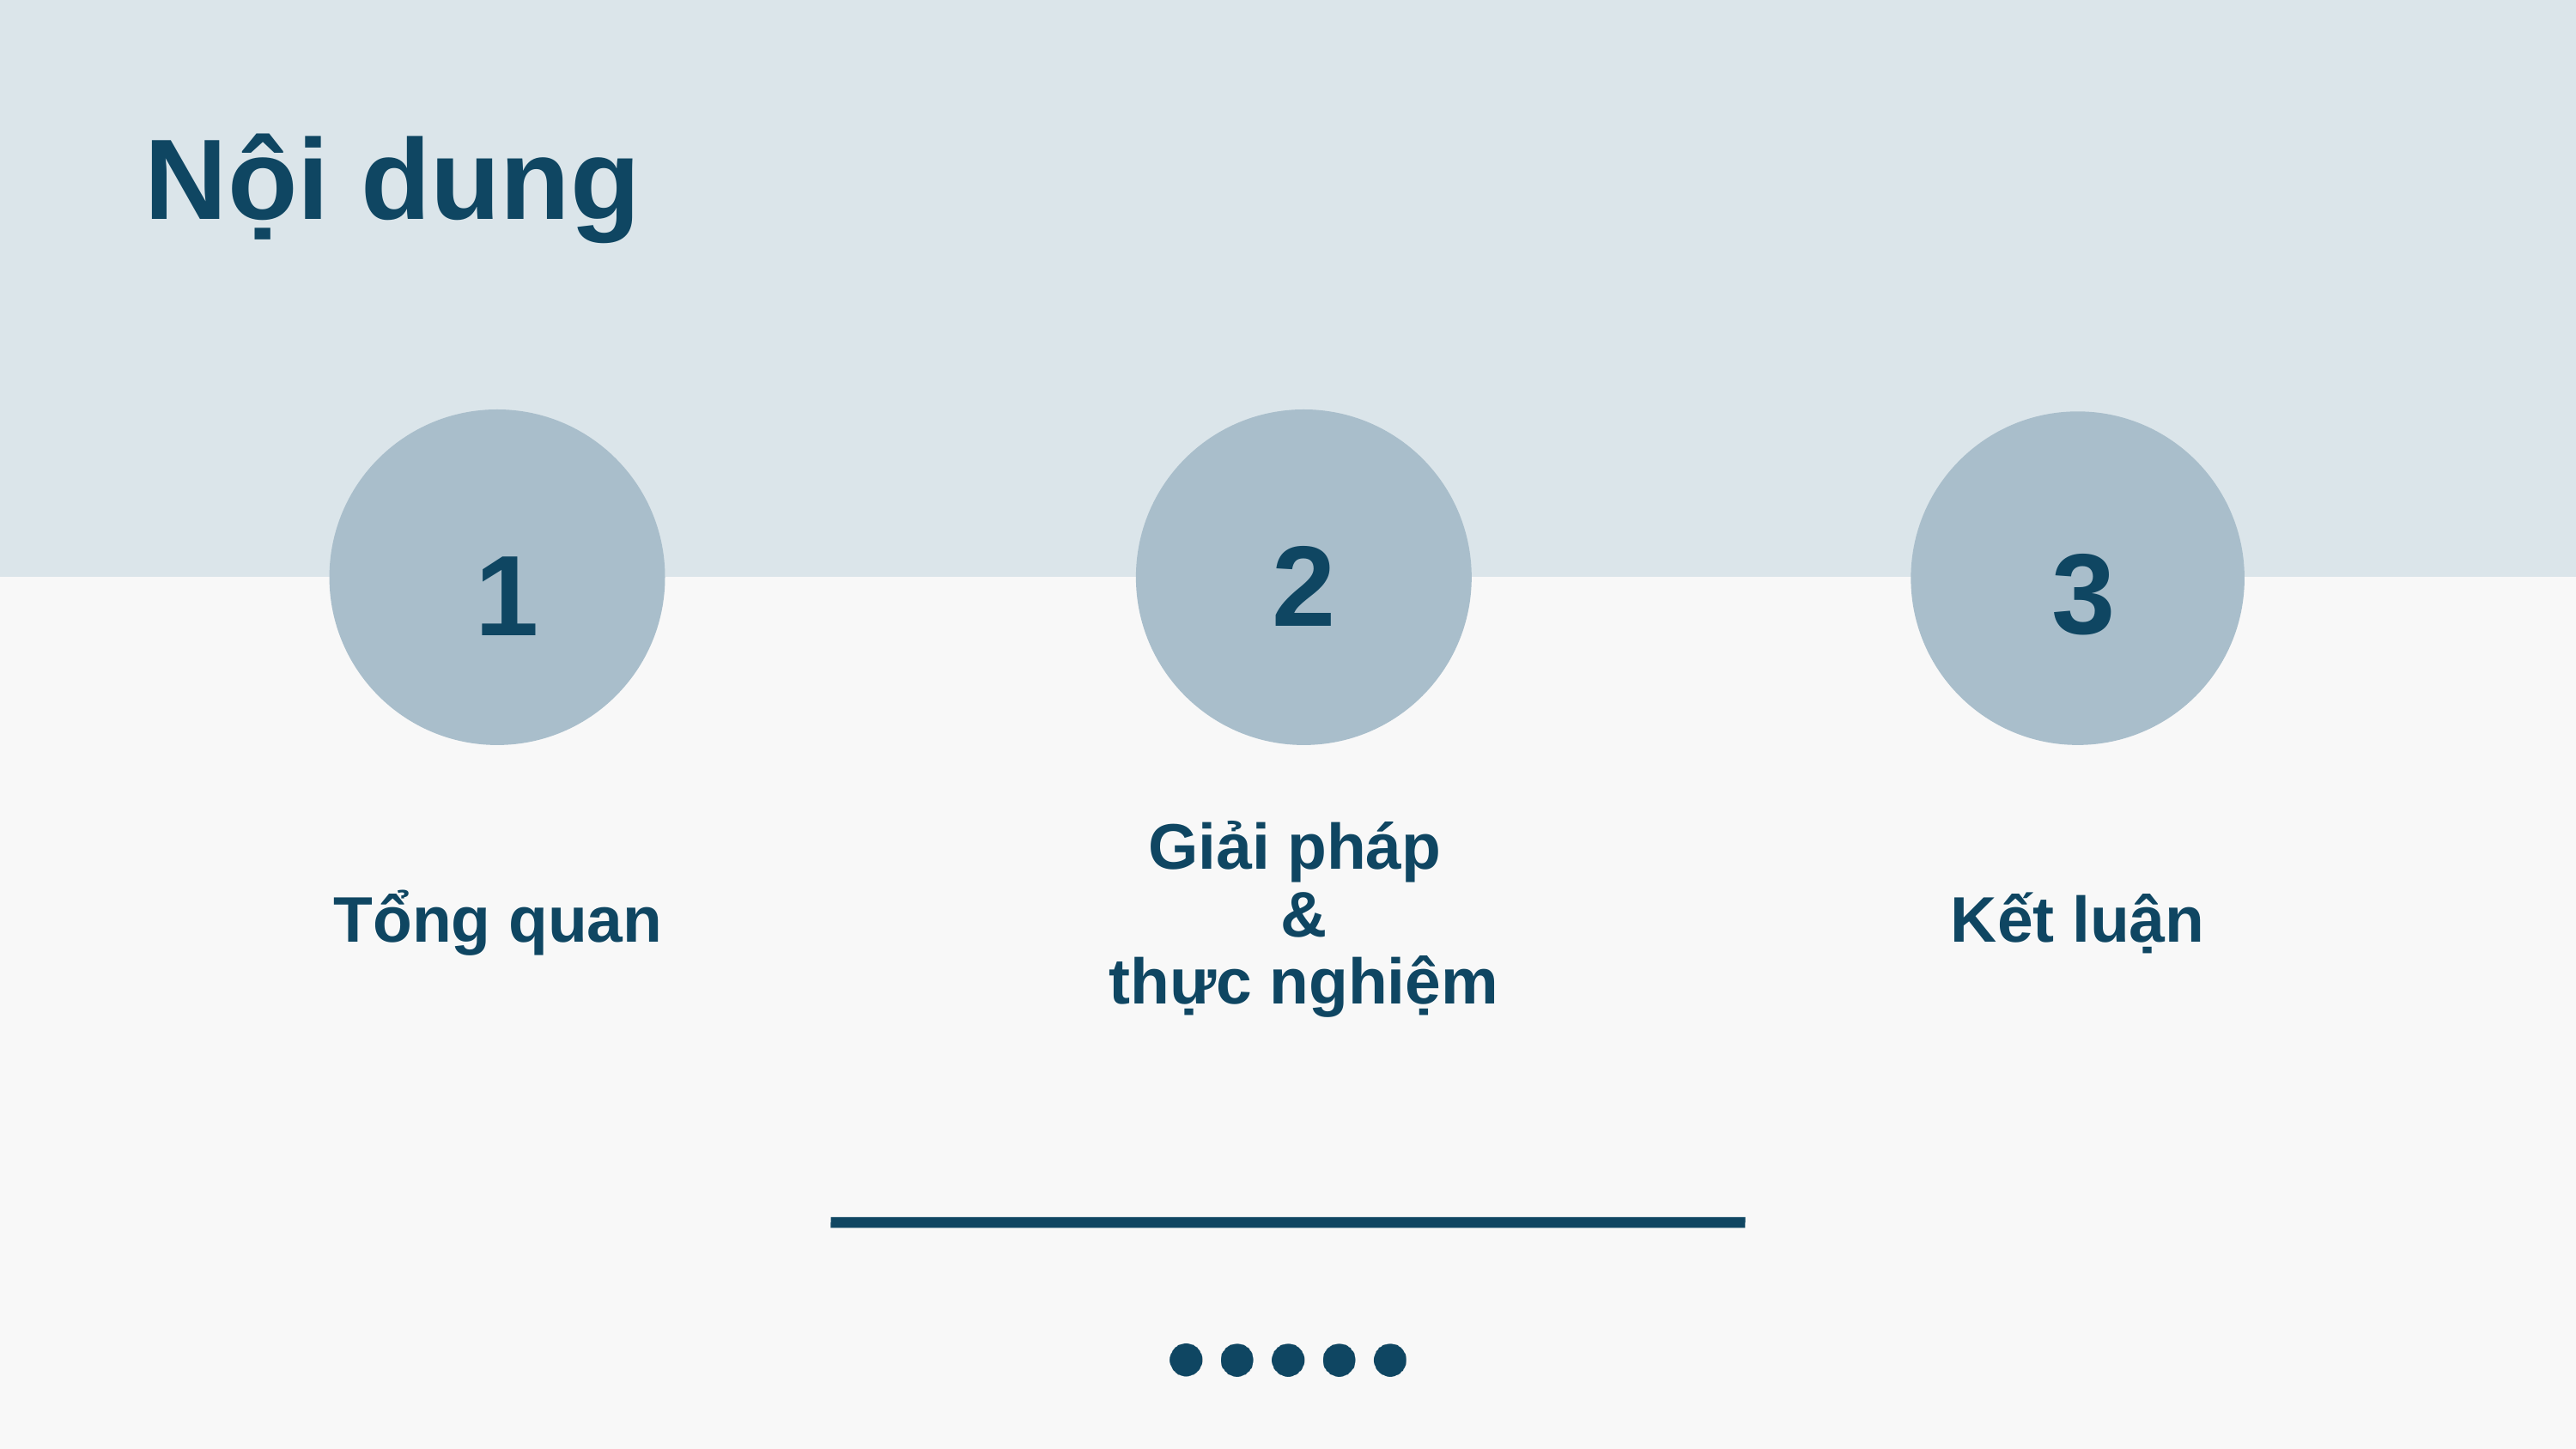

Nội dung

2
3
1
Giải pháp
&
thực nghiệm
Kết luận
Tổng quan